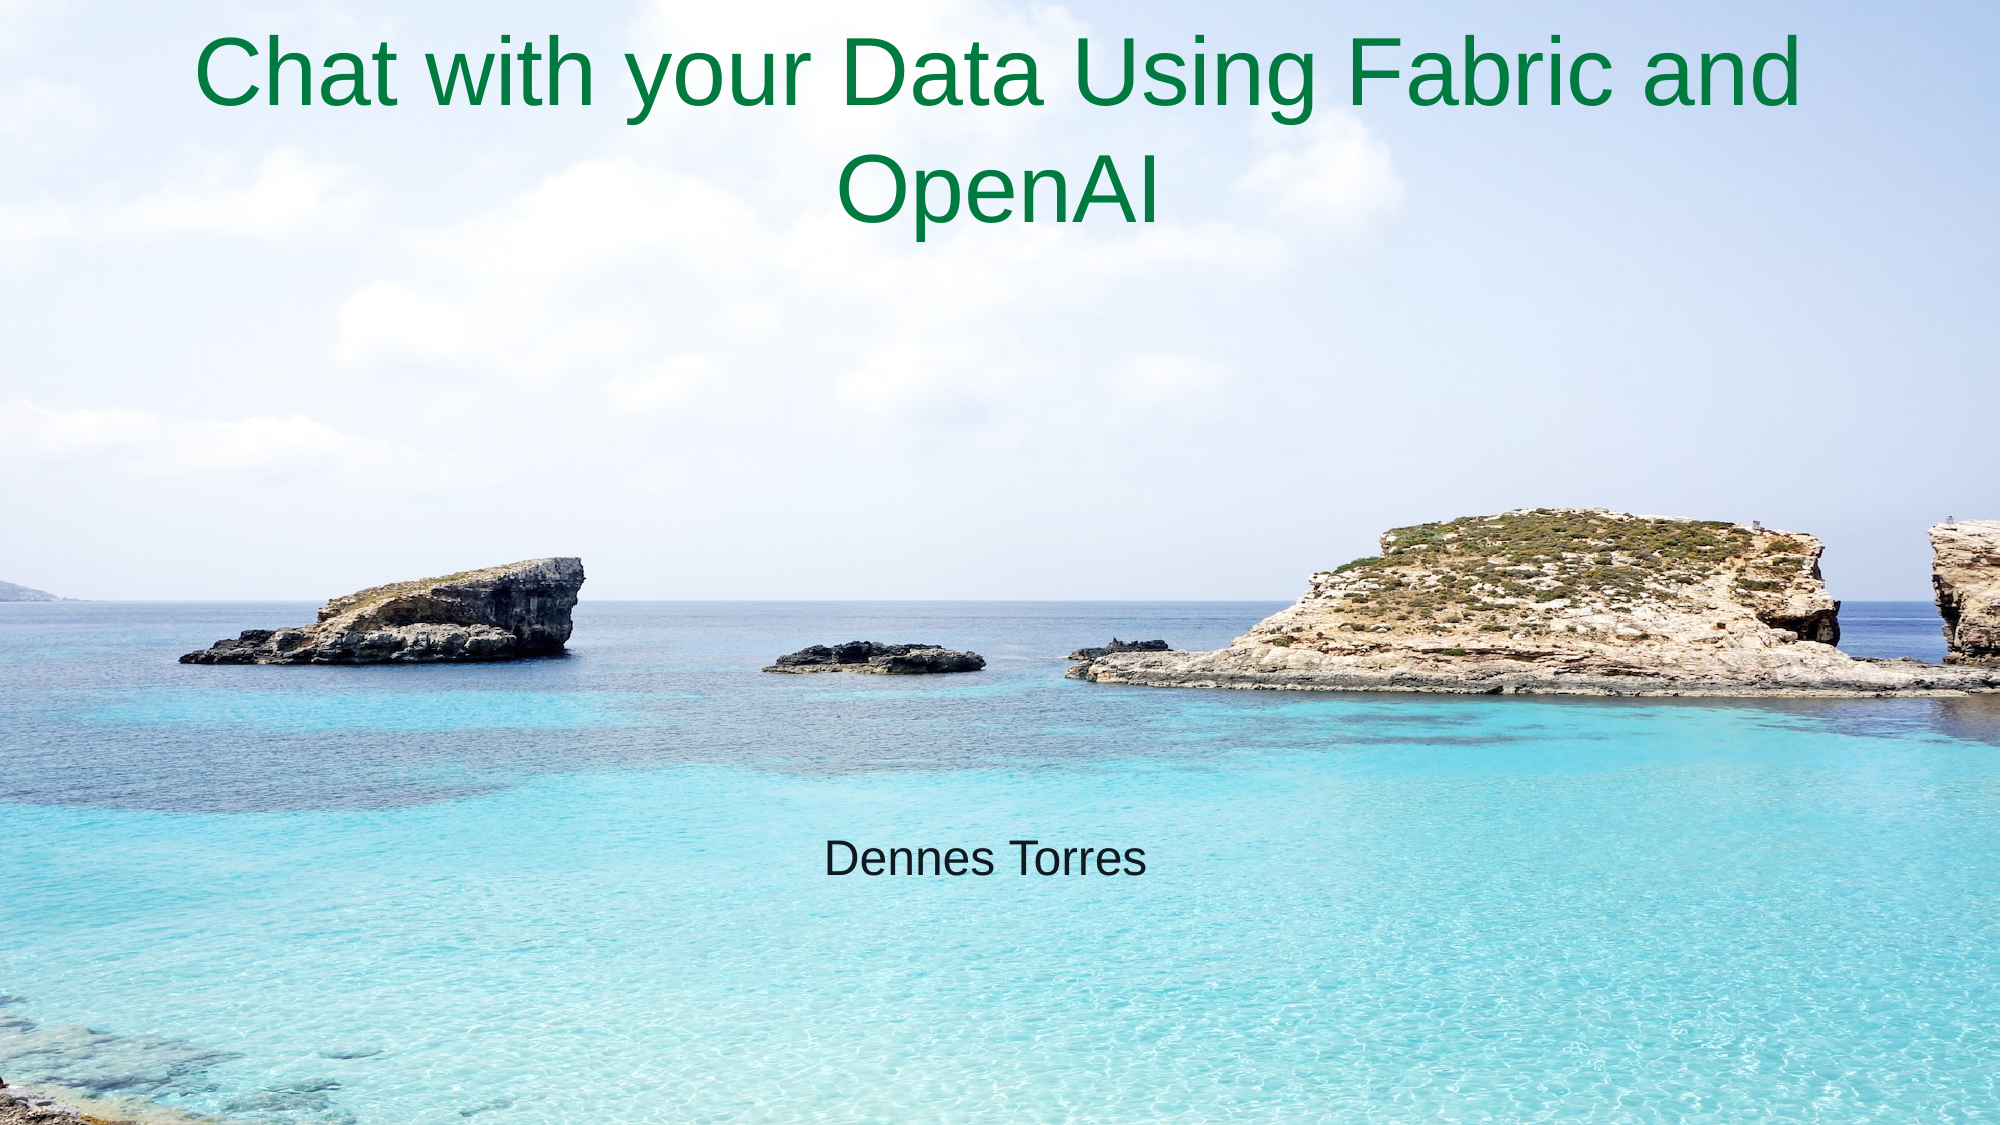

# Chat with your Data Using Fabric and OpenAI
Dennes Torres